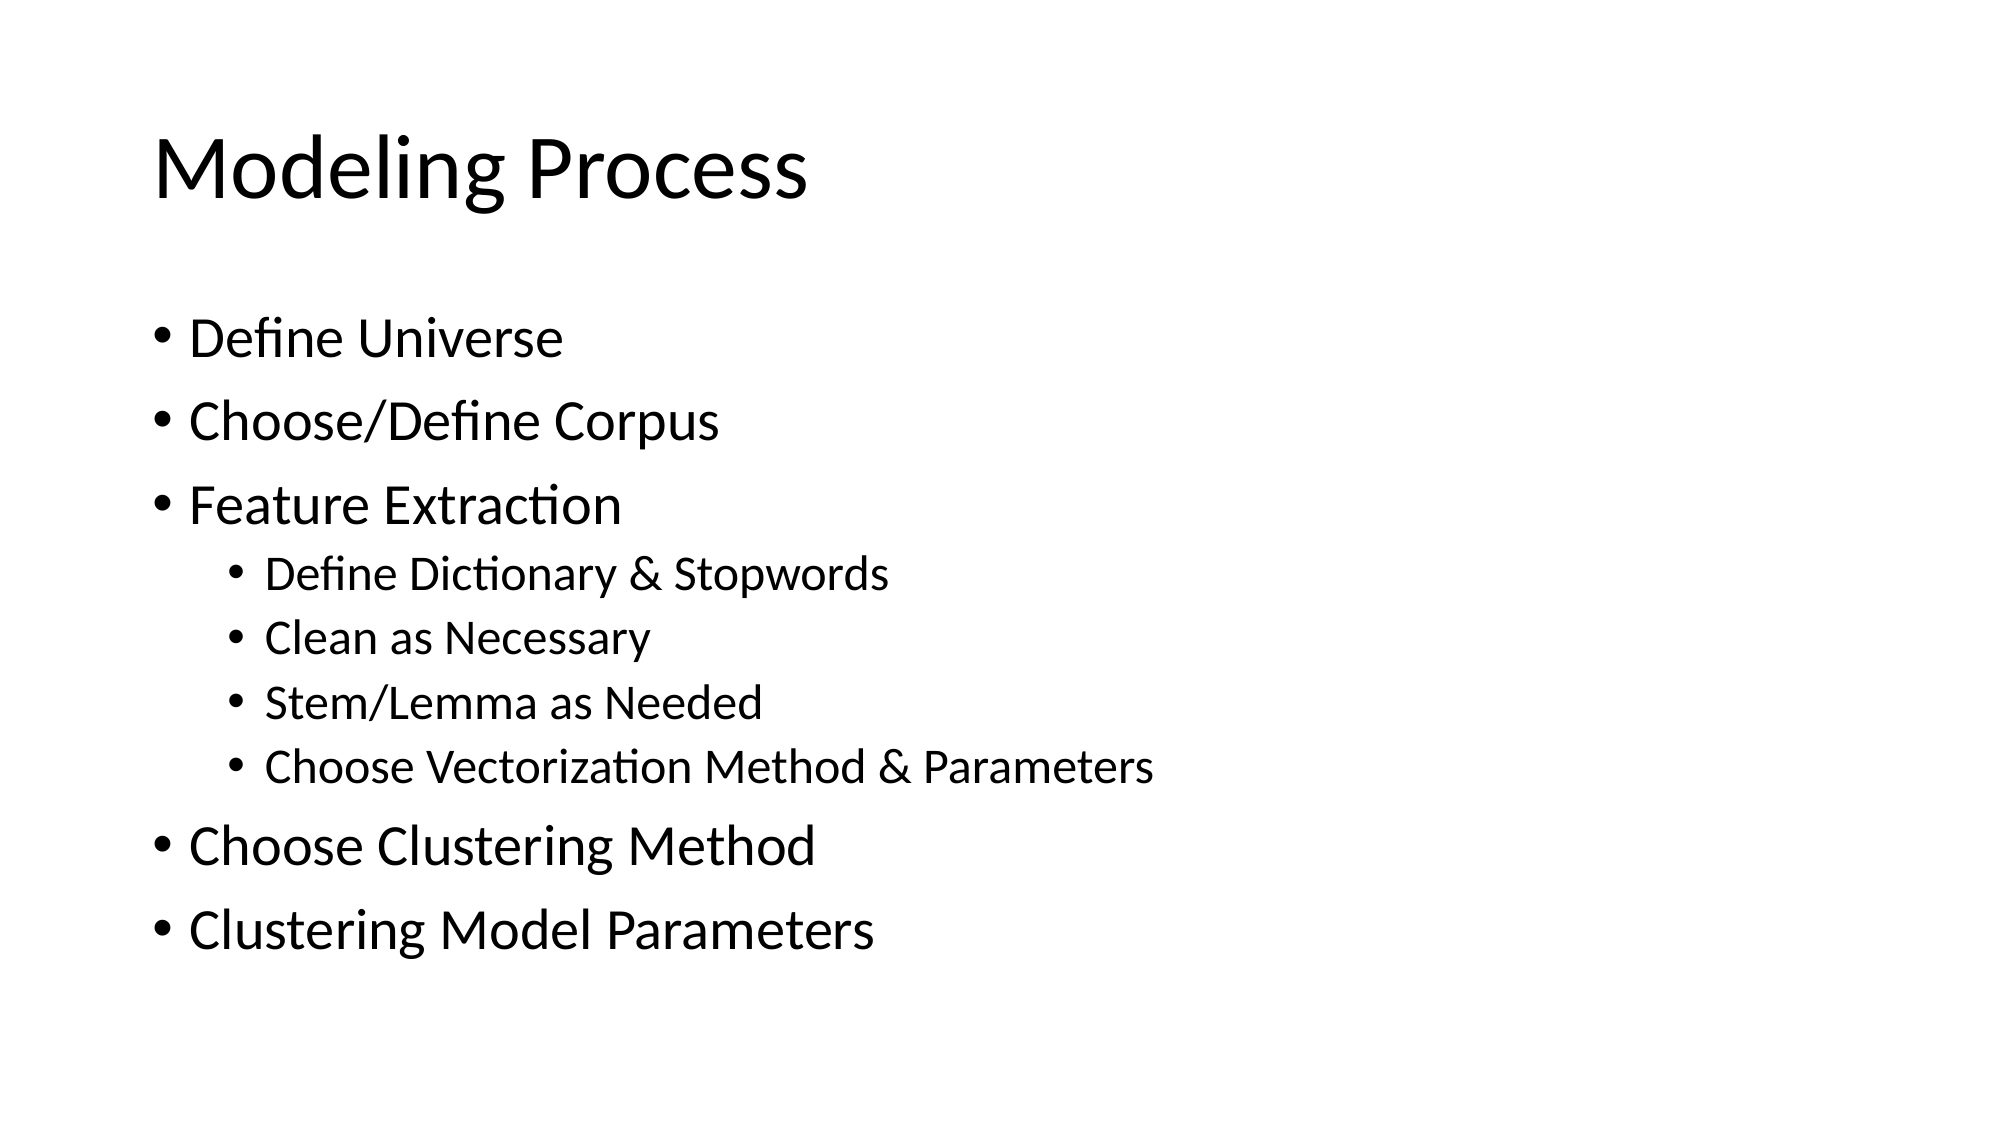

# Modeling Process
Define Universe
Choose/Define Corpus
Feature Extraction
Define Dictionary & Stopwords
Clean as Necessary
Stem/Lemma as Needed
Choose Vectorization Method & Parameters
Choose Clustering Method
Clustering Model Parameters